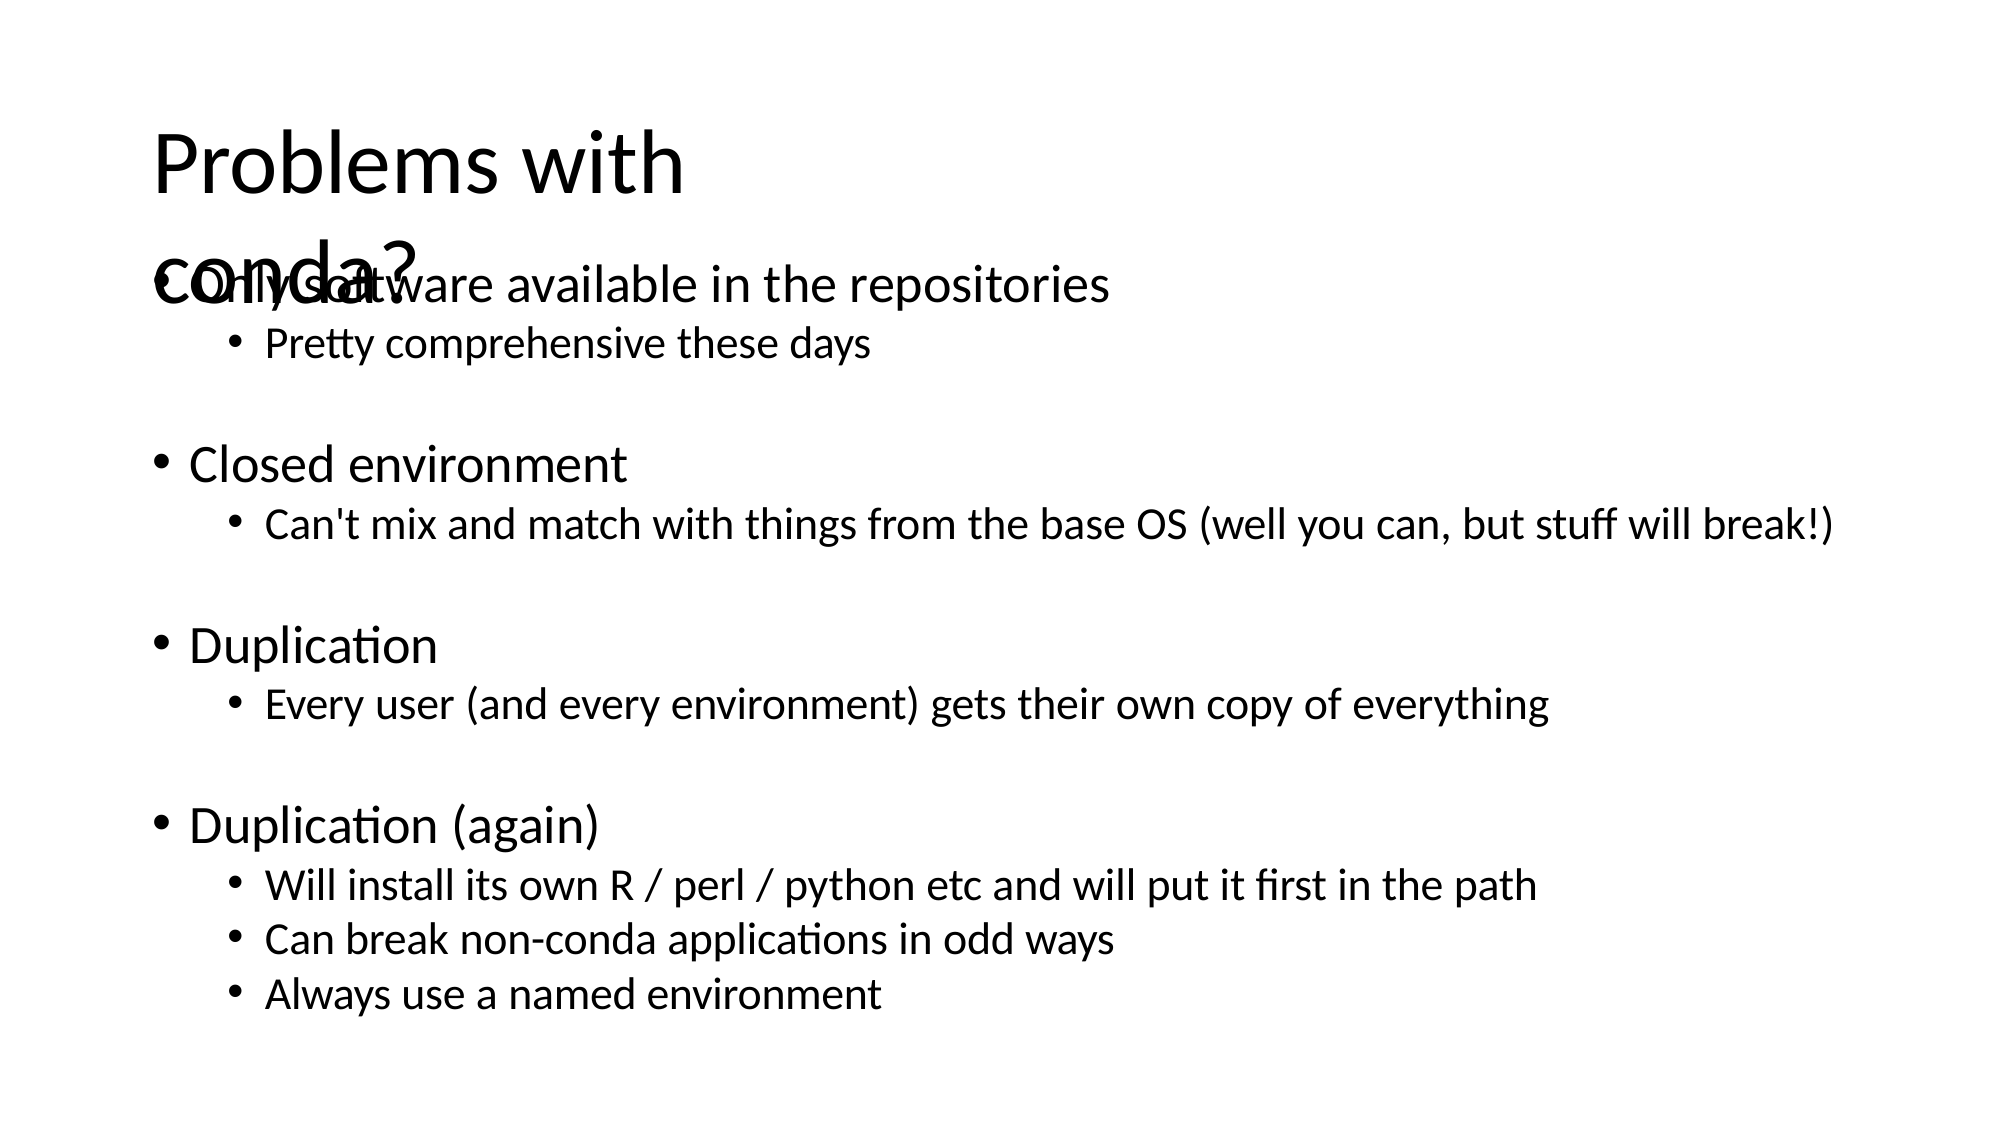

# Problems with conda?
Only software available in the repositories
Pretty comprehensive these days

Closed environment
Can't mix and match with things from the base OS (well you can, but stuff will break!)

Duplication
Every user (and every environment) gets their own copy of everything

Duplication (again)
Will install its own R / perl / python etc and will put it first in the path
Can break non-conda applications in odd ways
Always use a named environment